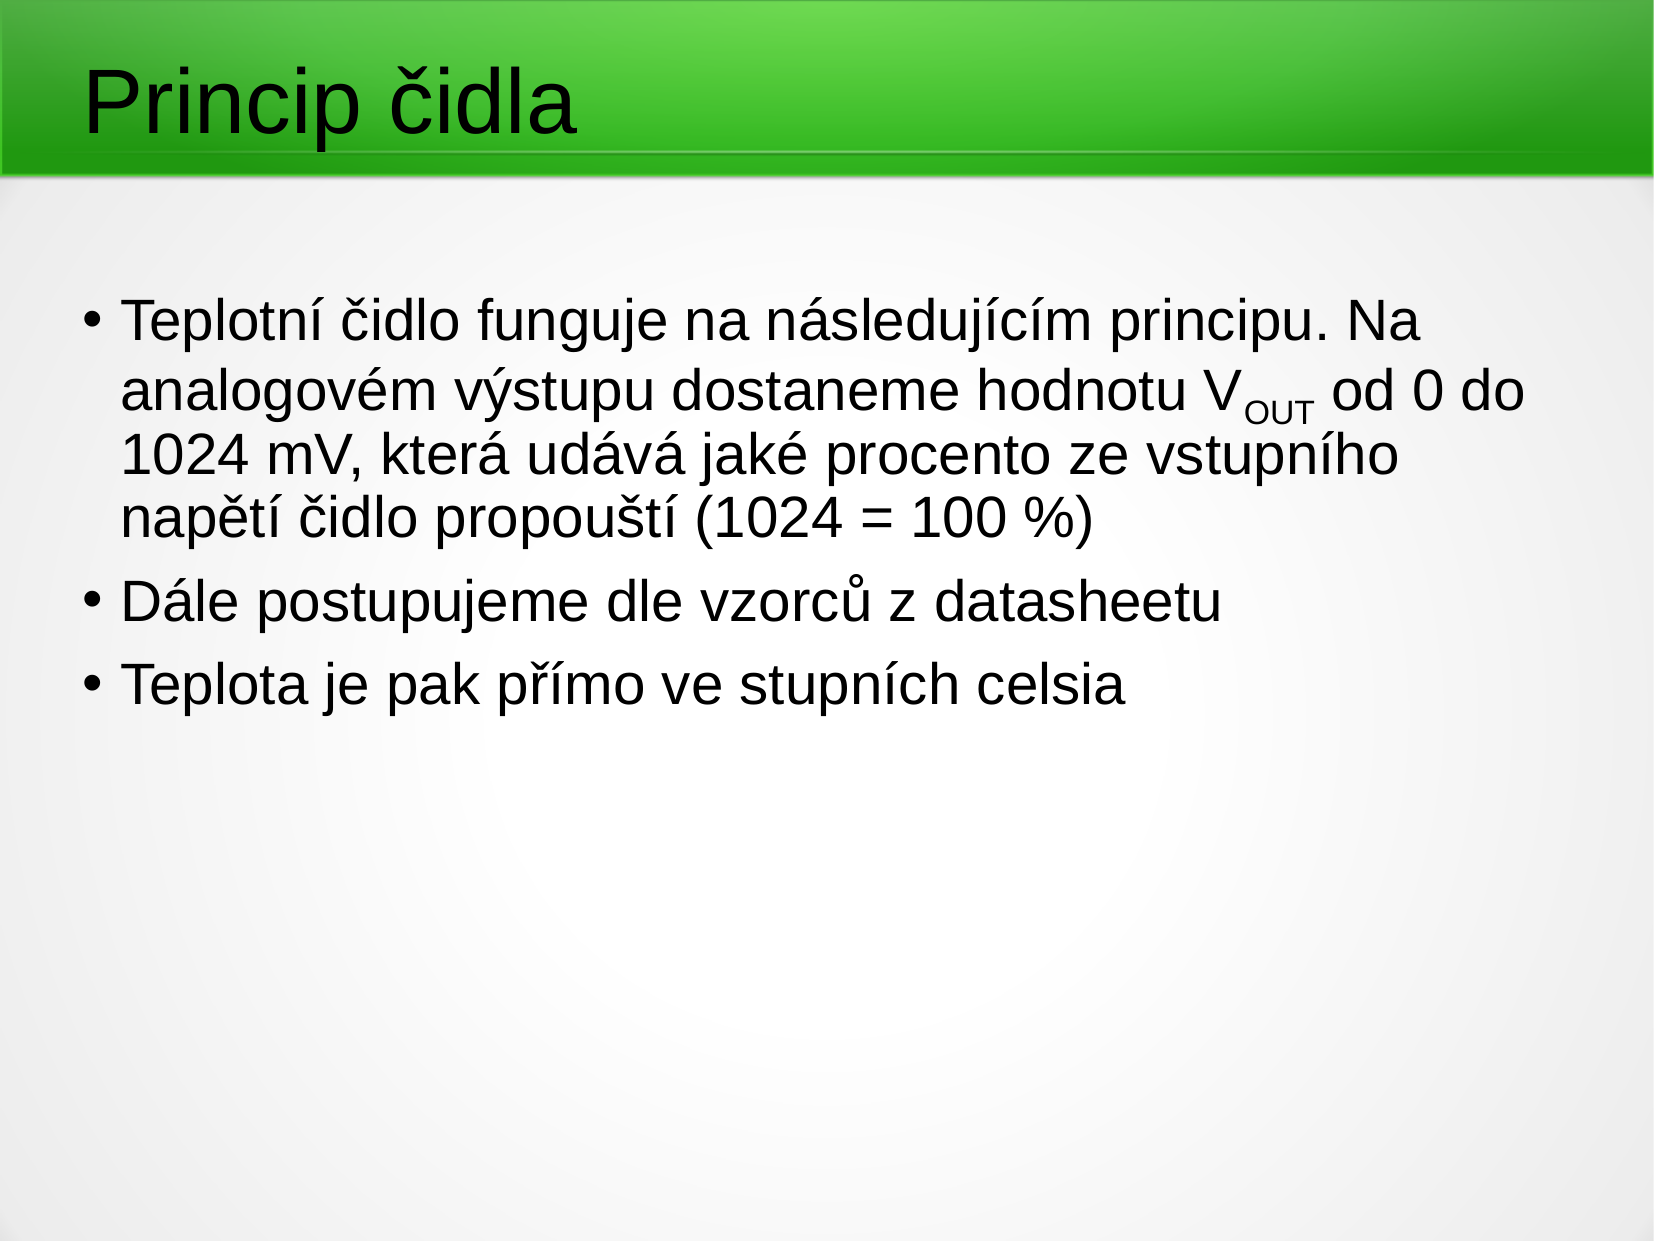

Princip čidla
Teplotní čidlo funguje na následujícím principu. Na analogovém výstupu dostaneme hodnotu VOUT od 0 do 1024 mV, která udává jaké procento ze vstupního napětí čidlo propouští (1024 = 100 %)
Dále postupujeme dle vzorců z datasheetu
Teplota je pak přímo ve stupních celsia